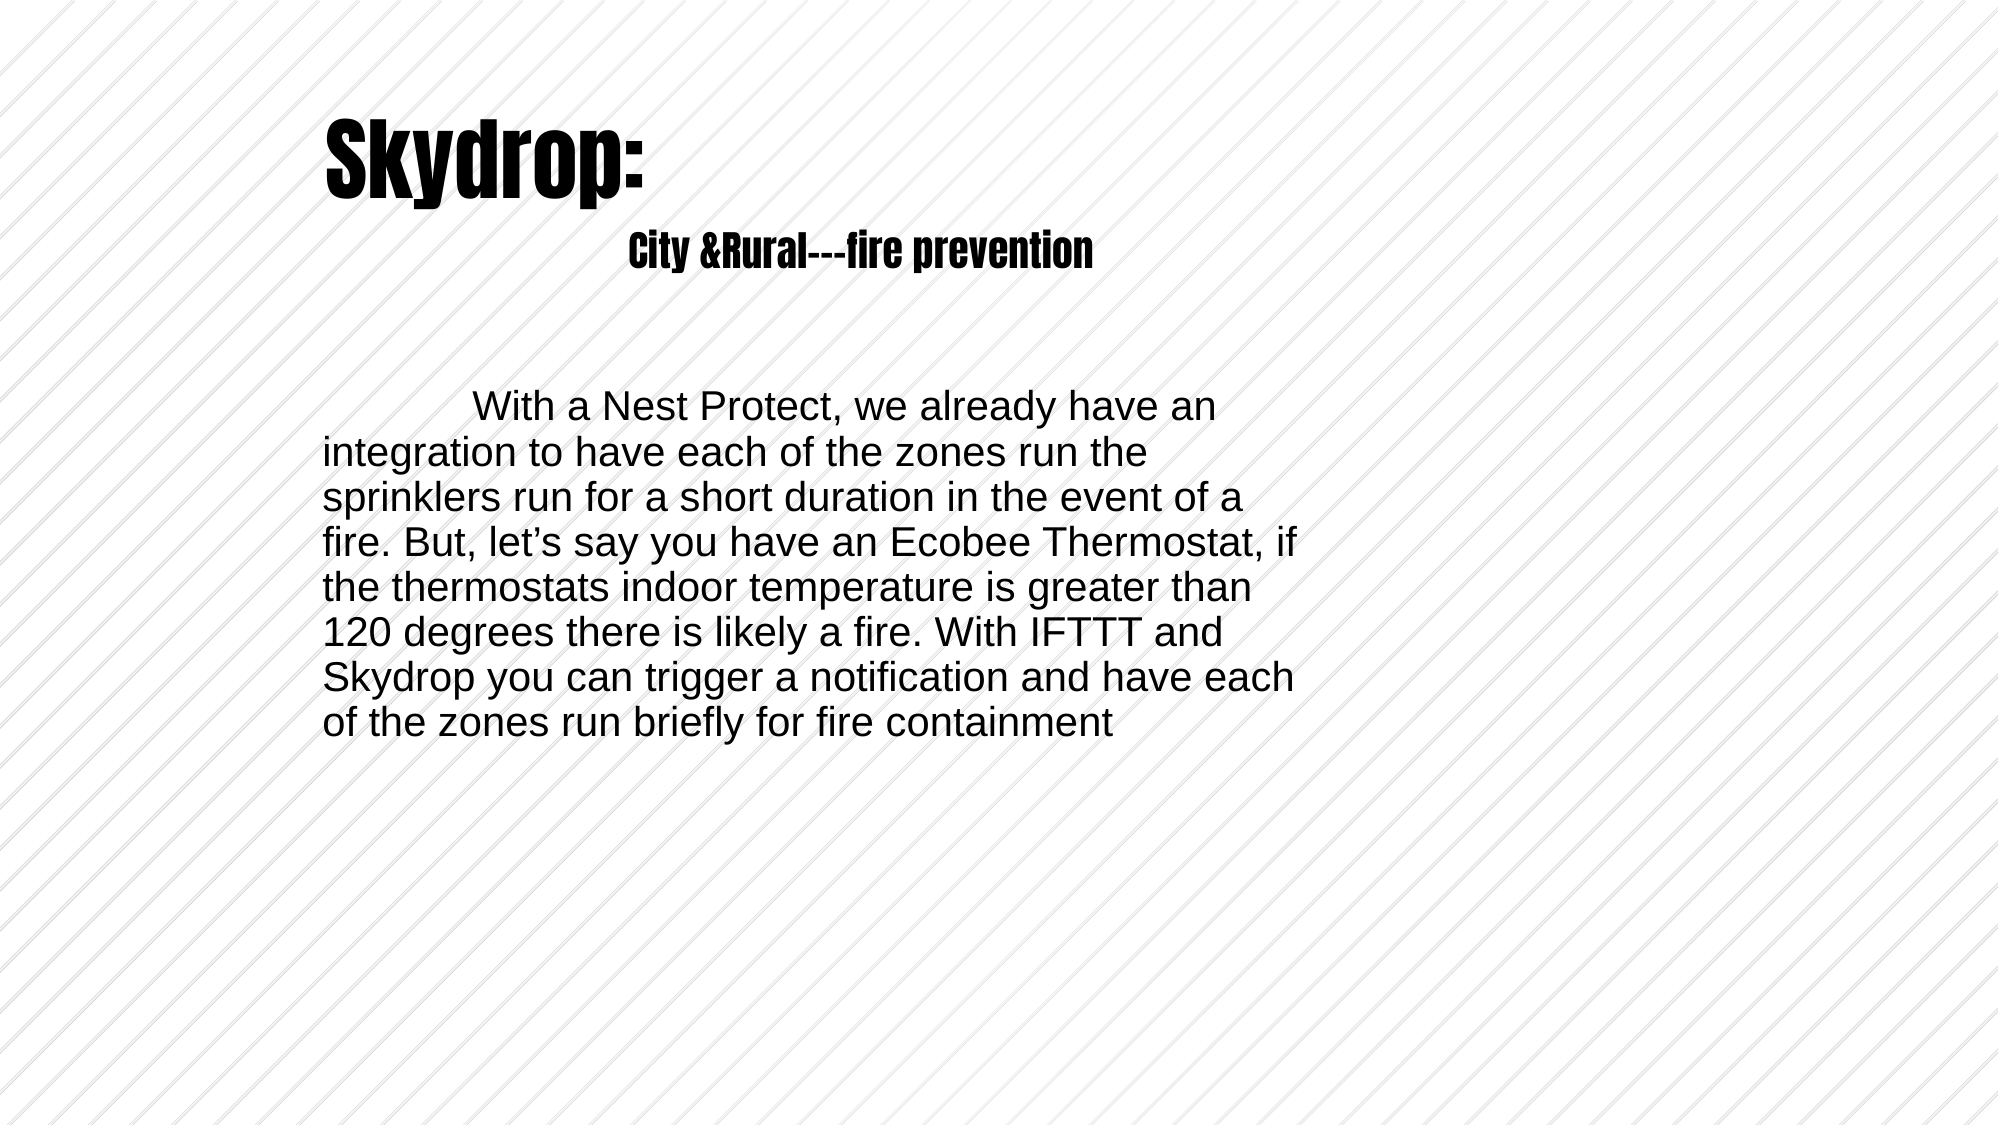

Skydrop:
                      City &Rural---fire prevention
		With a Nest Protect, we already have an integration to have each of the zones run the sprinklers run for a short duration in the event of a fire. But, let’s say you have an Ecobee Thermostat, if the thermostats indoor temperature is greater than 120 degrees there is likely a fire. With IFTTT and Skydrop you can trigger a notification and have each of the zones run briefly for fire containment